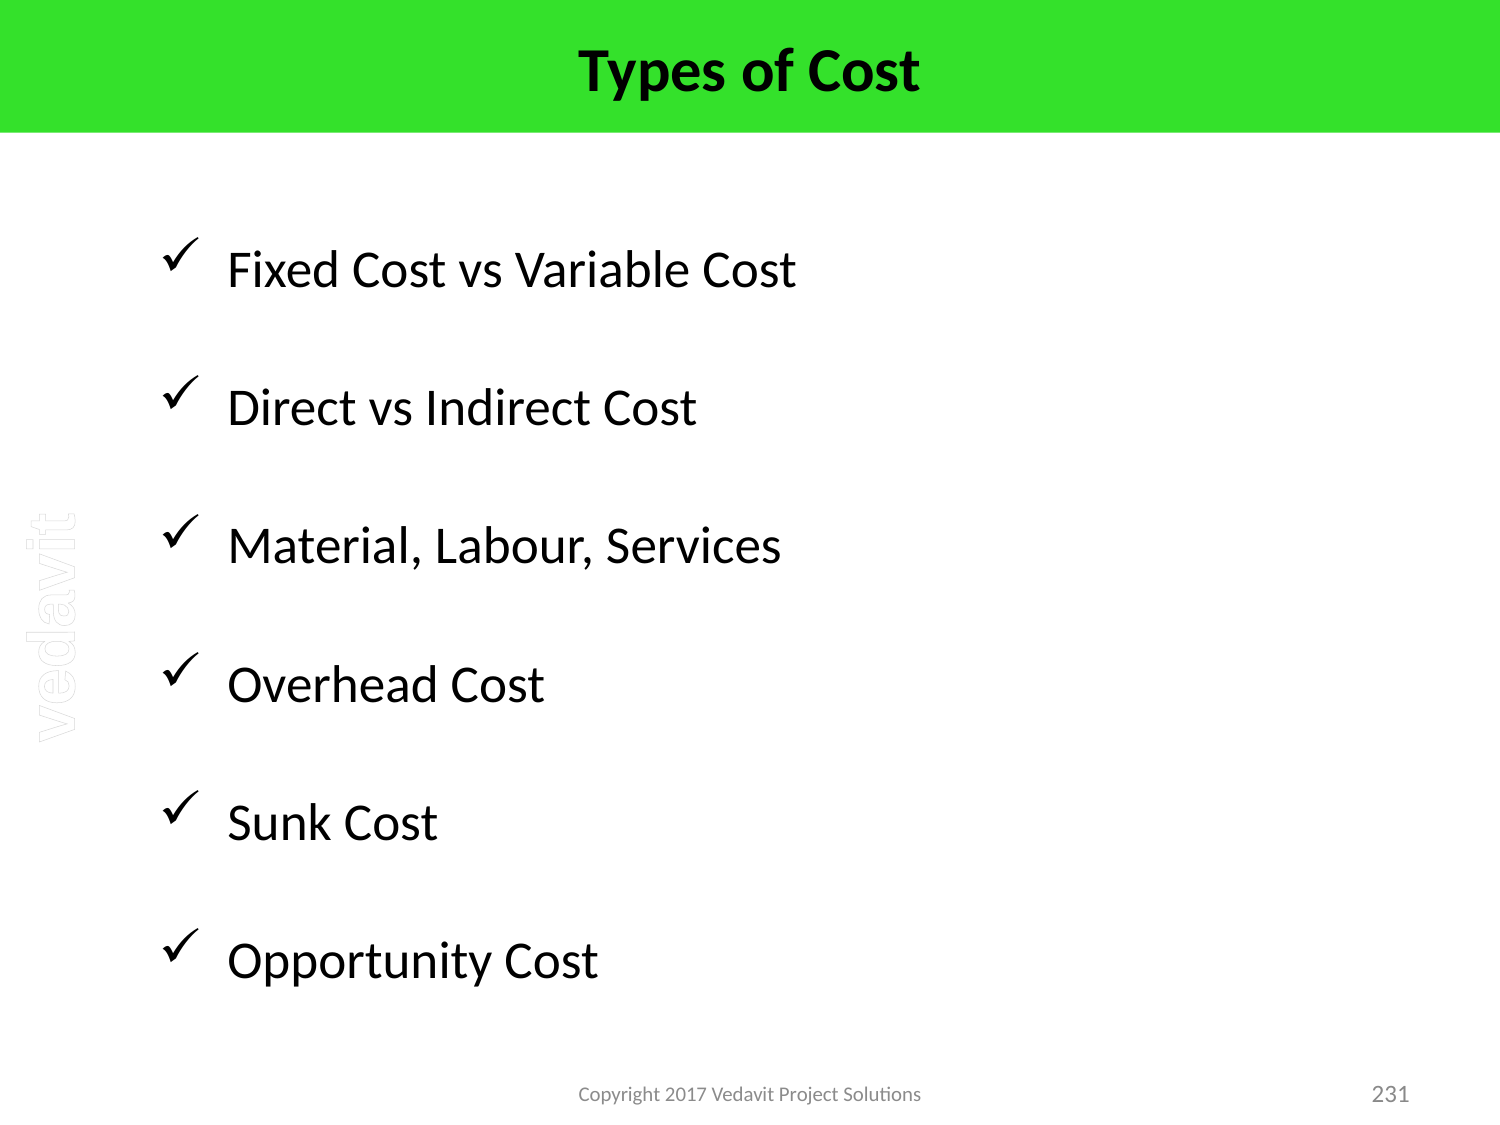

# Types of Cost
Fixed Cost vs Variable Cost
Direct vs Indirect Cost
Material, Labour, Services
Overhead Cost
Sunk Cost
Opportunity Cost
Copyright 2017 Vedavit Project Solutions
231